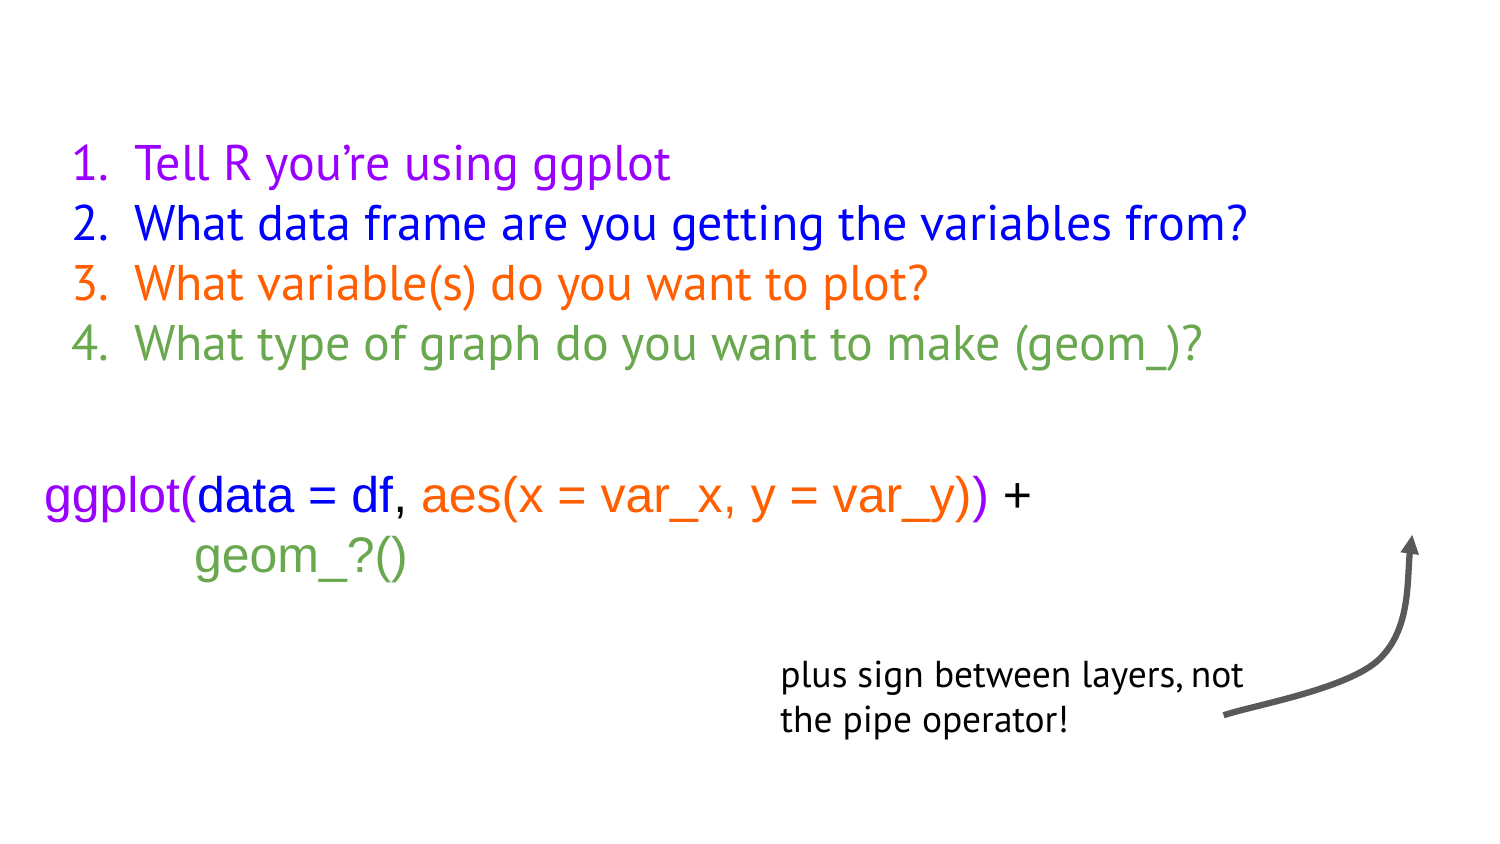

Tell R you’re using ggplot
What data frame are you getting the variables from?
What variable(s) do you want to plot?
What type of graph do you want to make (geom_)?
ggplot(data = df, aes(x = var_x, y = var_y)) +
	geom_?()

plus sign between layers, not the pipe operator!